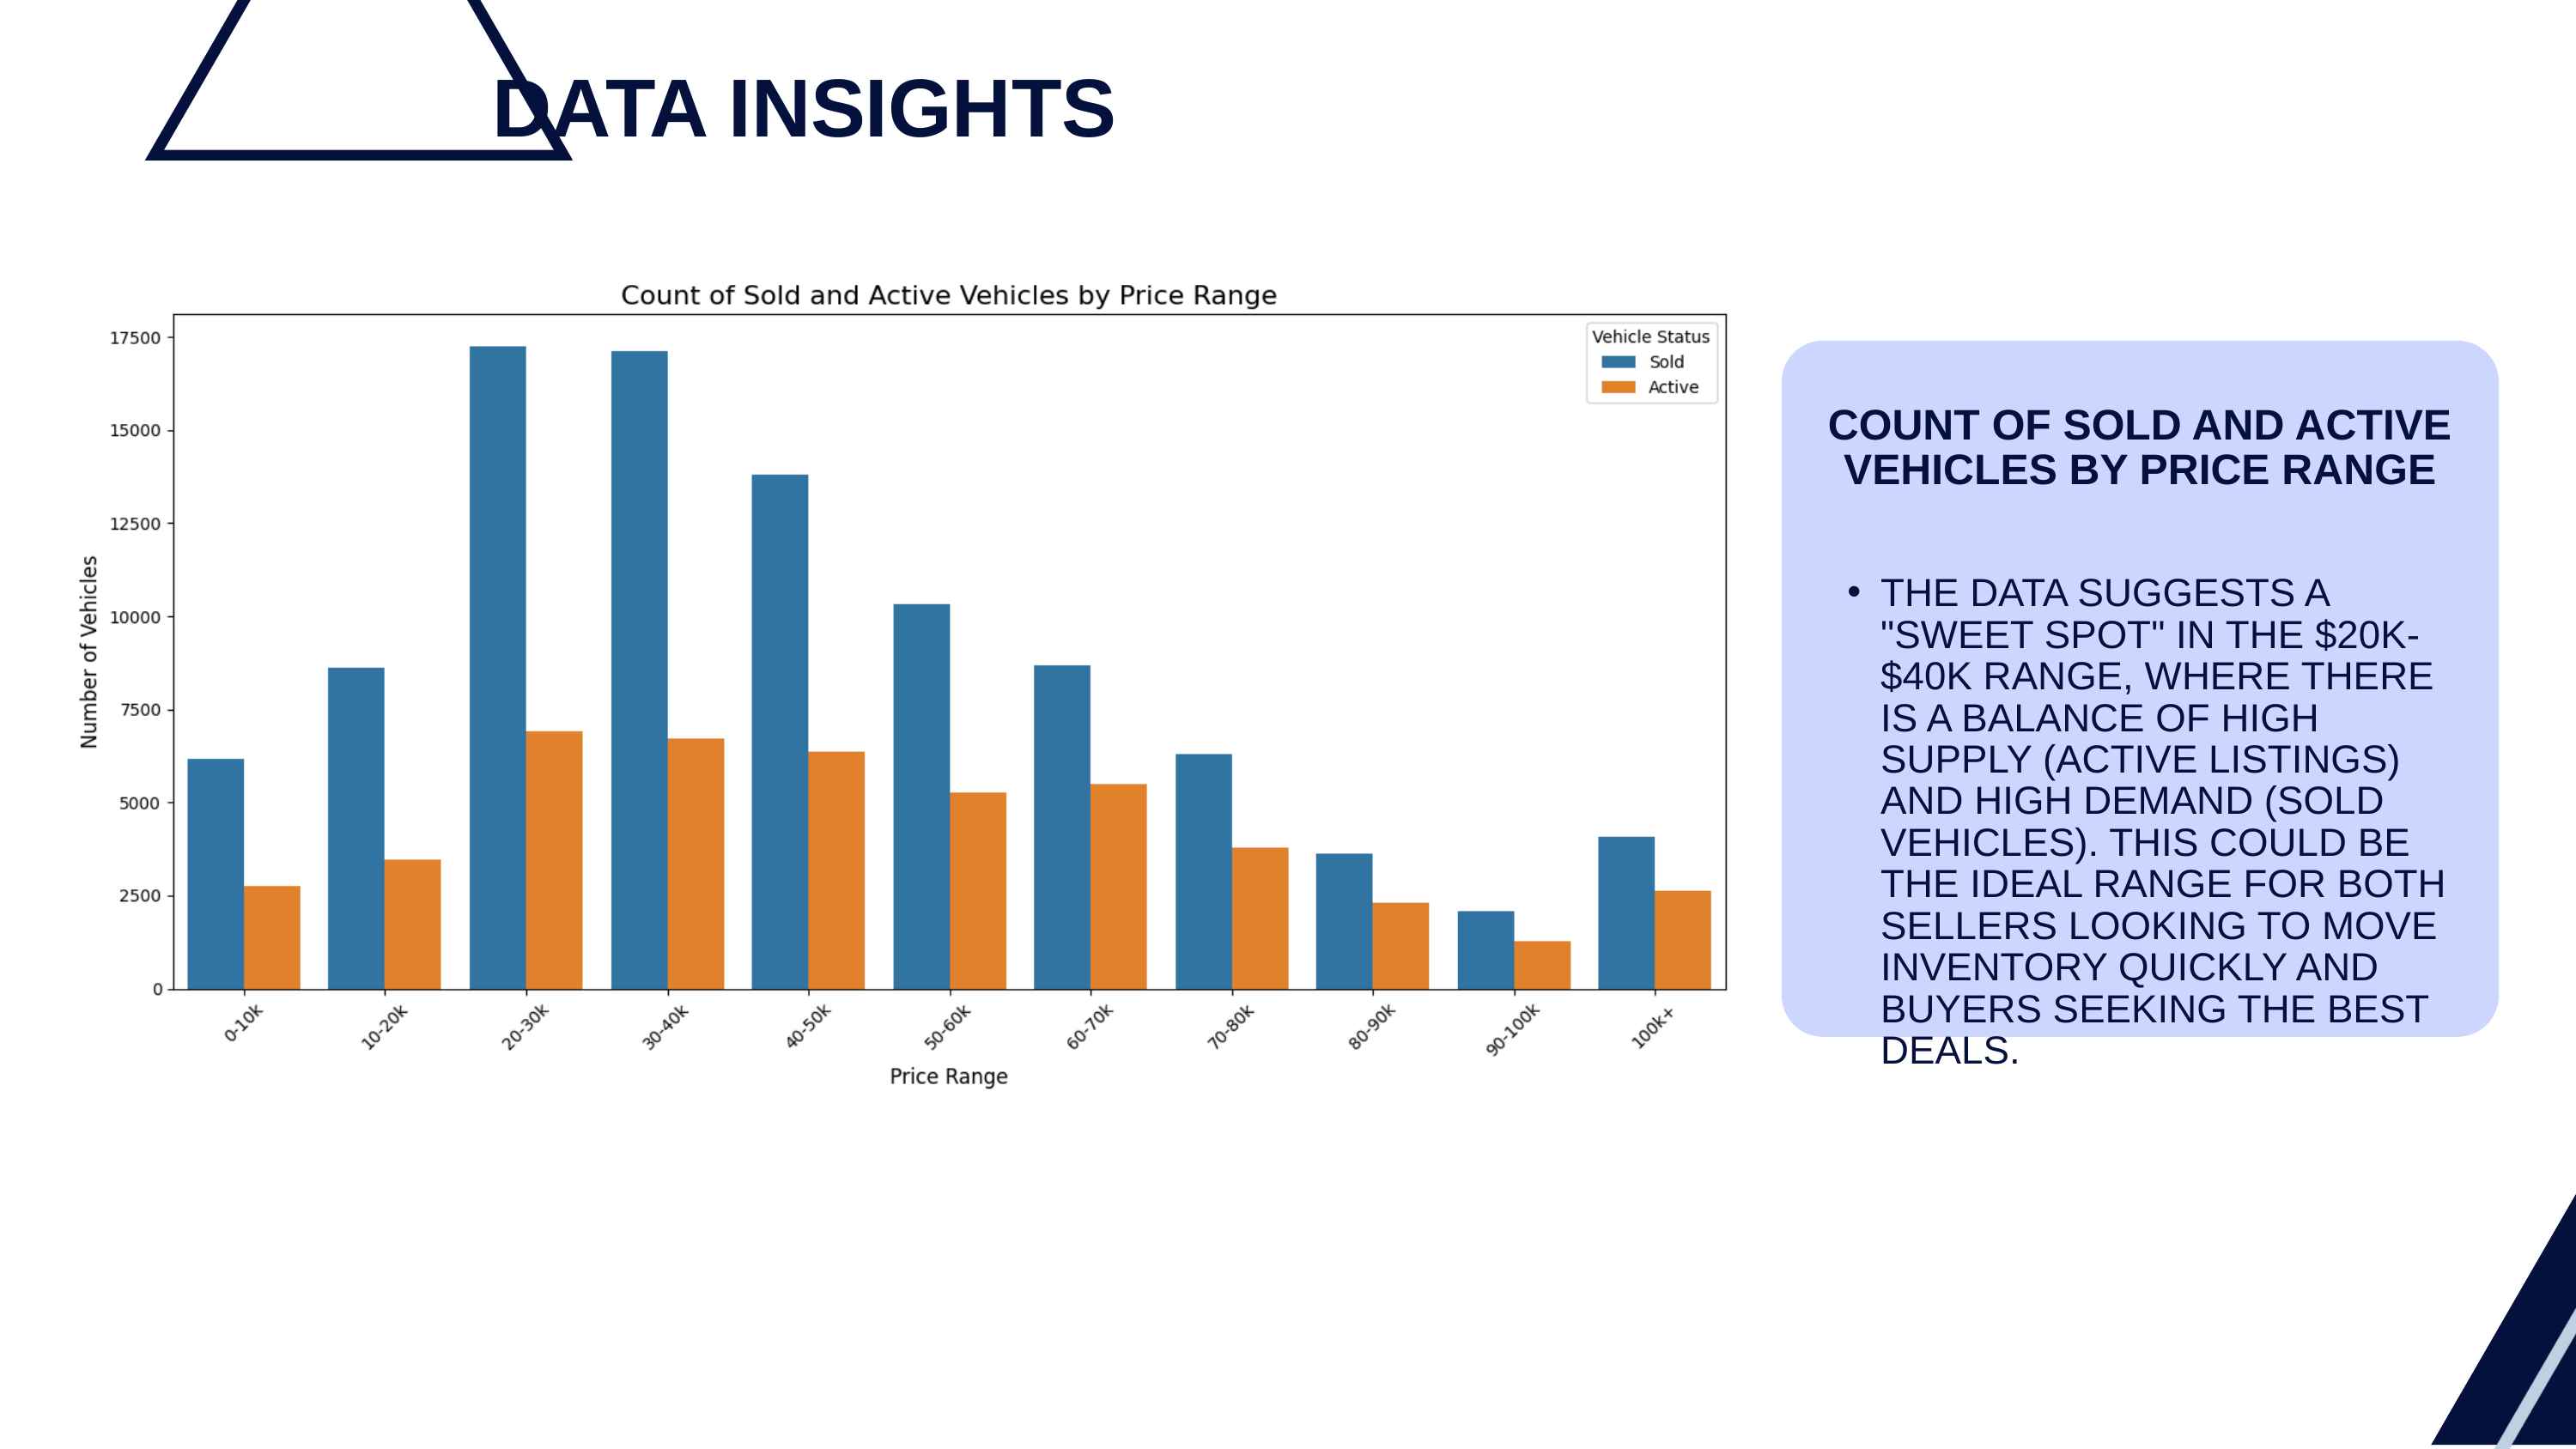

DATA INSIGHTS

COUNT OF SOLD AND ACTIVE VEHICLES BY PRICE RANGE

THE DATA SUGGESTS A "SWEET SPOT" IN THE $20K-$40K RANGE, WHERE THERE IS A BALANCE OF HIGH SUPPLY (ACTIVE LISTINGS) AND HIGH DEMAND (SOLD VEHICLES). THIS COULD BE THE IDEAL RANGE FOR BOTH SELLERS LOOKING TO MOVE INVENTORY QUICKLY AND BUYERS SEEKING THE BEST DEALS.